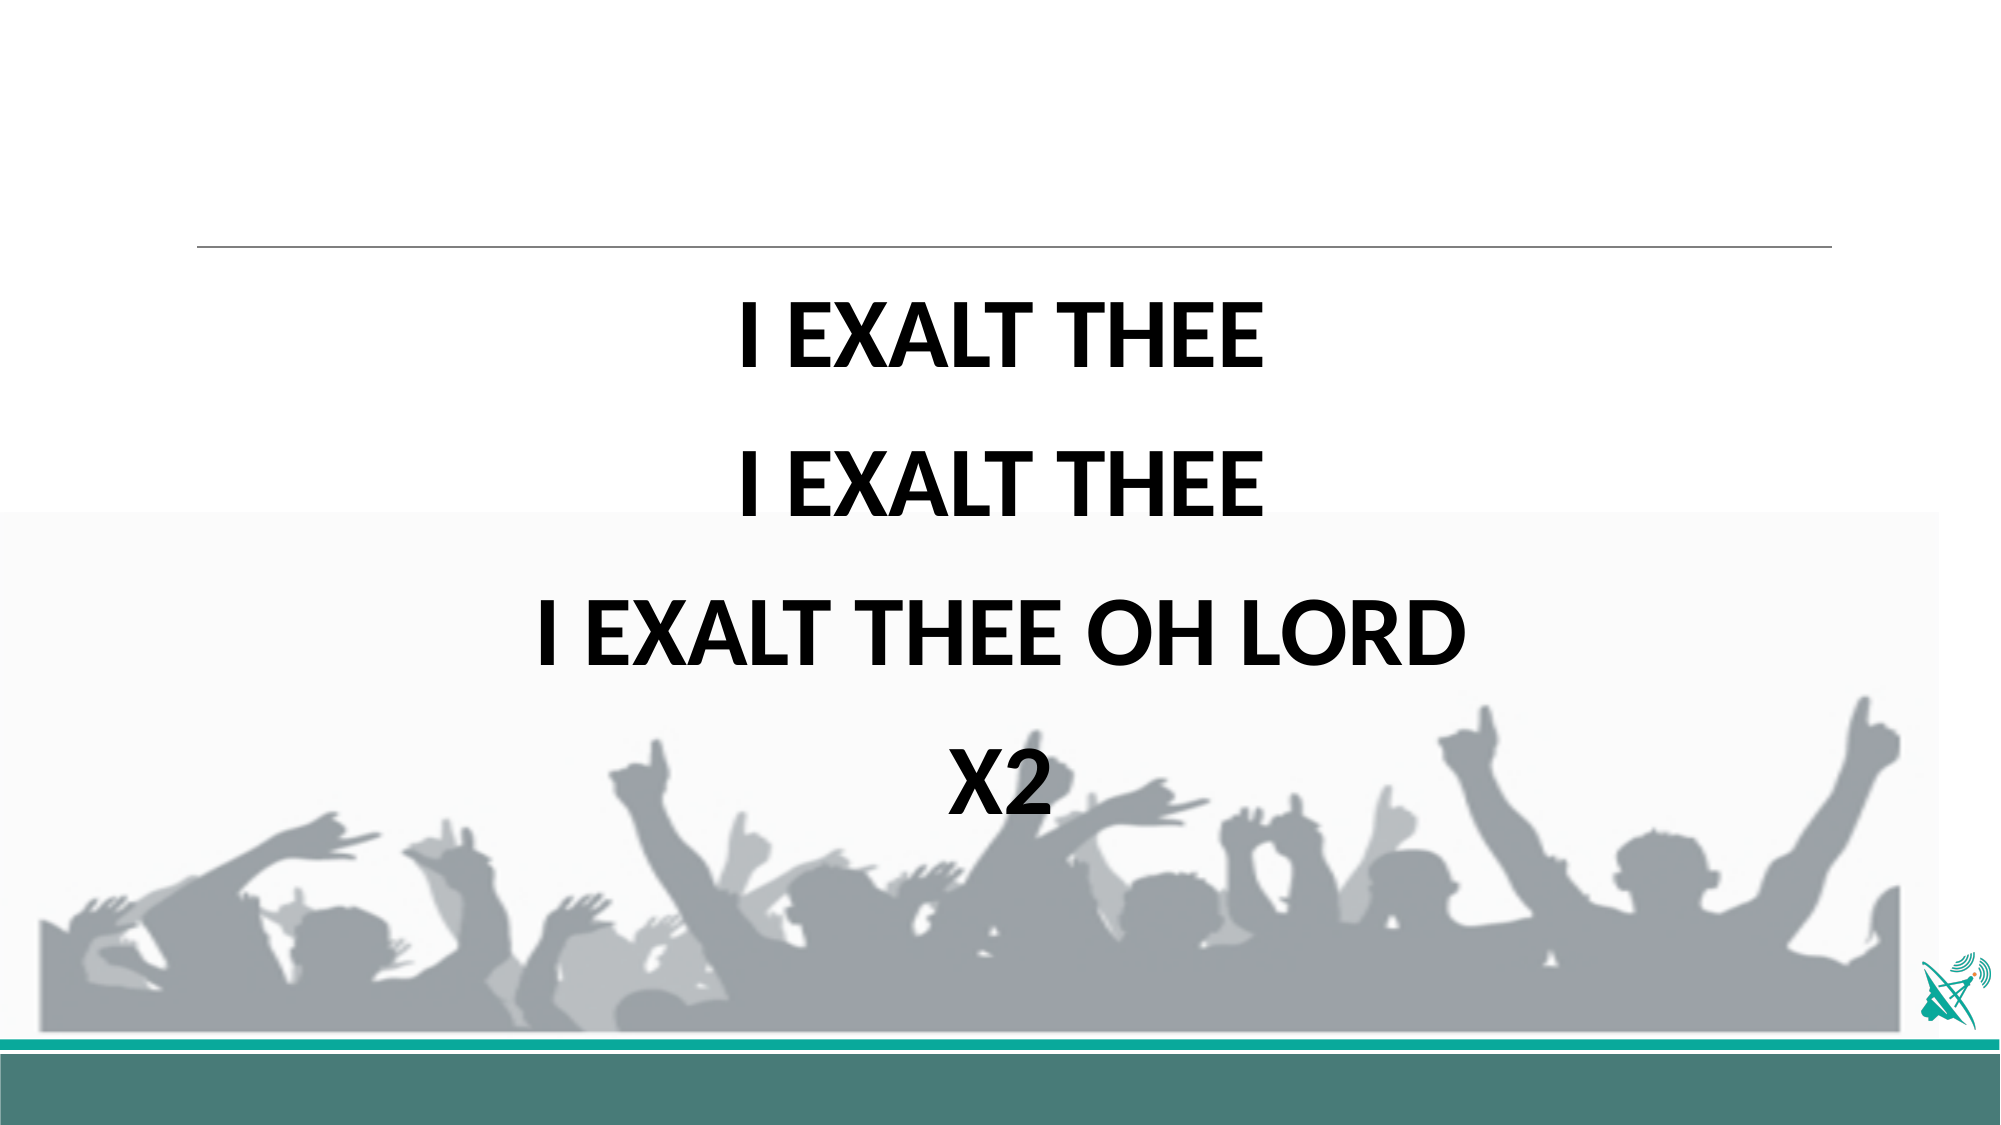

I EXALT THEE
I EXALT THEE
I EXALT THEE OH LORD
X2